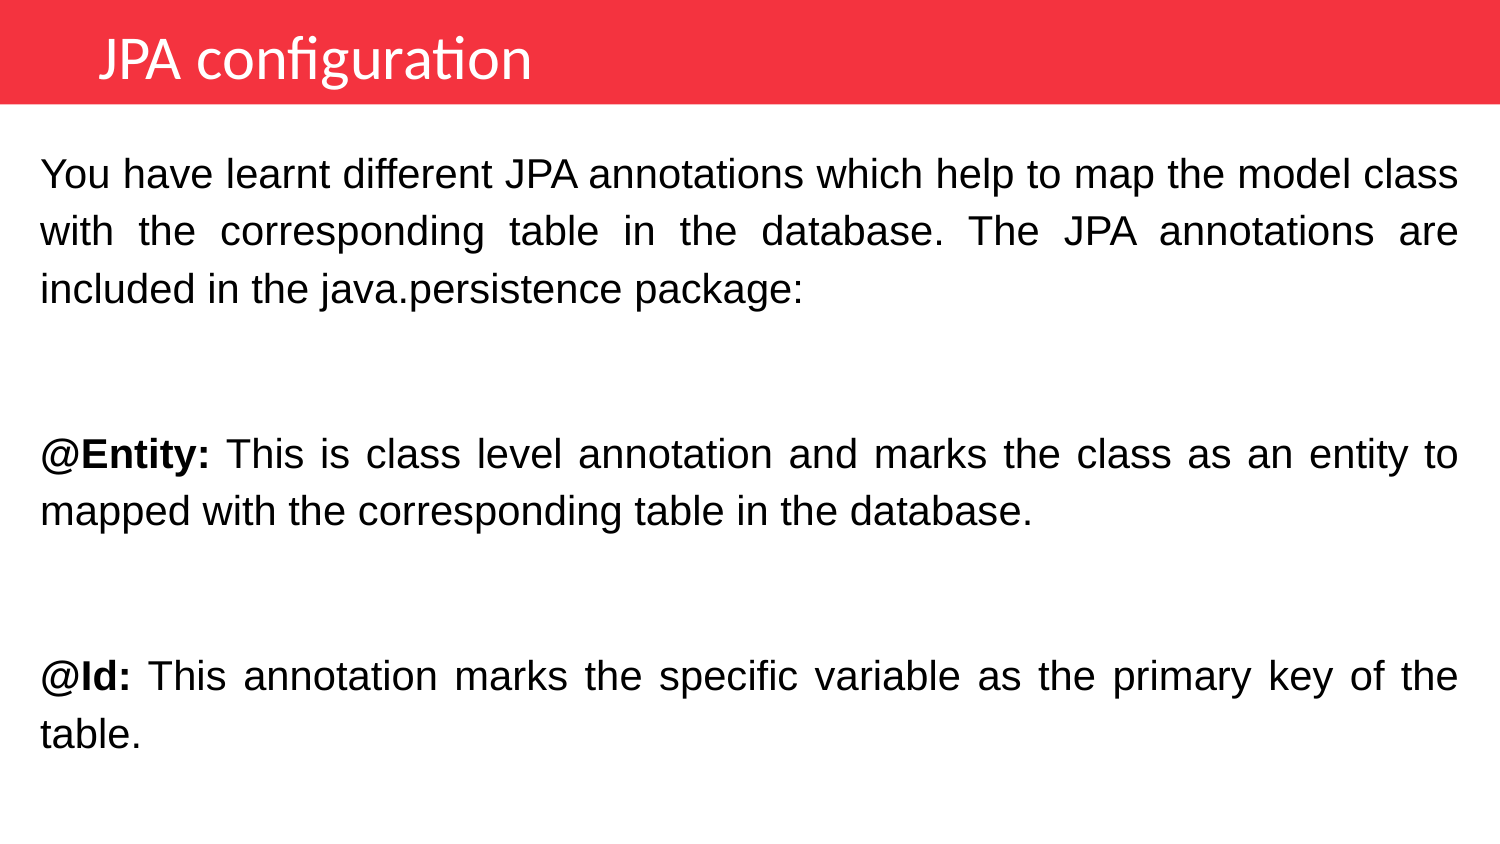

JPA configuration

You have learnt different JPA annotations which help to map the model class with the corresponding table in the database. The JPA annotations are included in the java.persistence package:

@Entity: This is class level annotation and marks the class as an entity to mapped with the corresponding table in the database.

@Id: This annotation marks the specific variable as the primary key of the table.